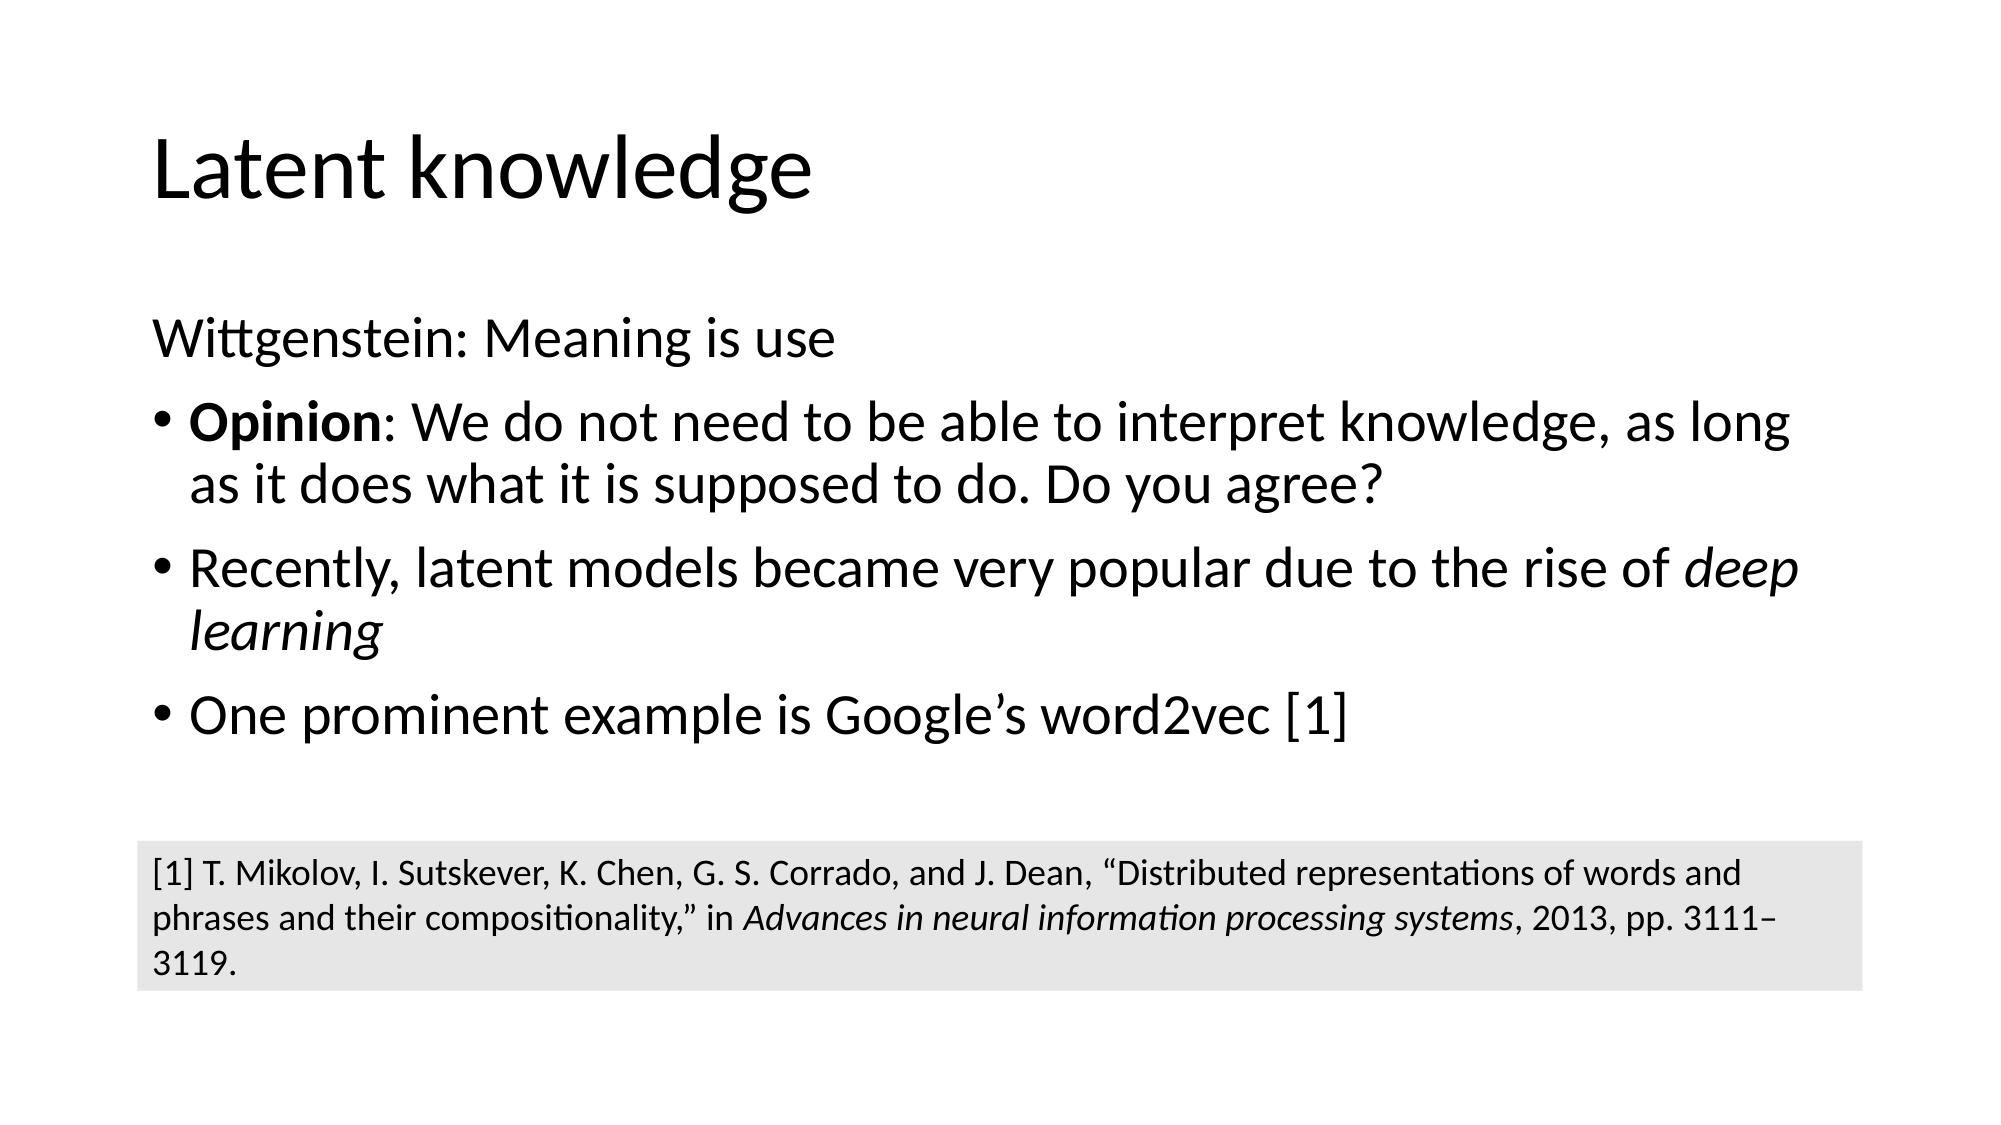

# Latent knowledge
Wittgenstein: Meaning is use
Opinion: We do not need to be able to interpret knowledge, as long as it does what it is supposed to do. Do you agree?
Recently, latent models became very popular due to the rise of deep learning
One prominent example is Google’s word2vec [1]

[1] T. Mikolov, I. Sutskever, K. Chen, G. S. Corrado, and J. Dean, “Distributed representations of words and phrases and their compositionality,” in Advances in neural information processing systems, 2013, pp. 3111–3119.